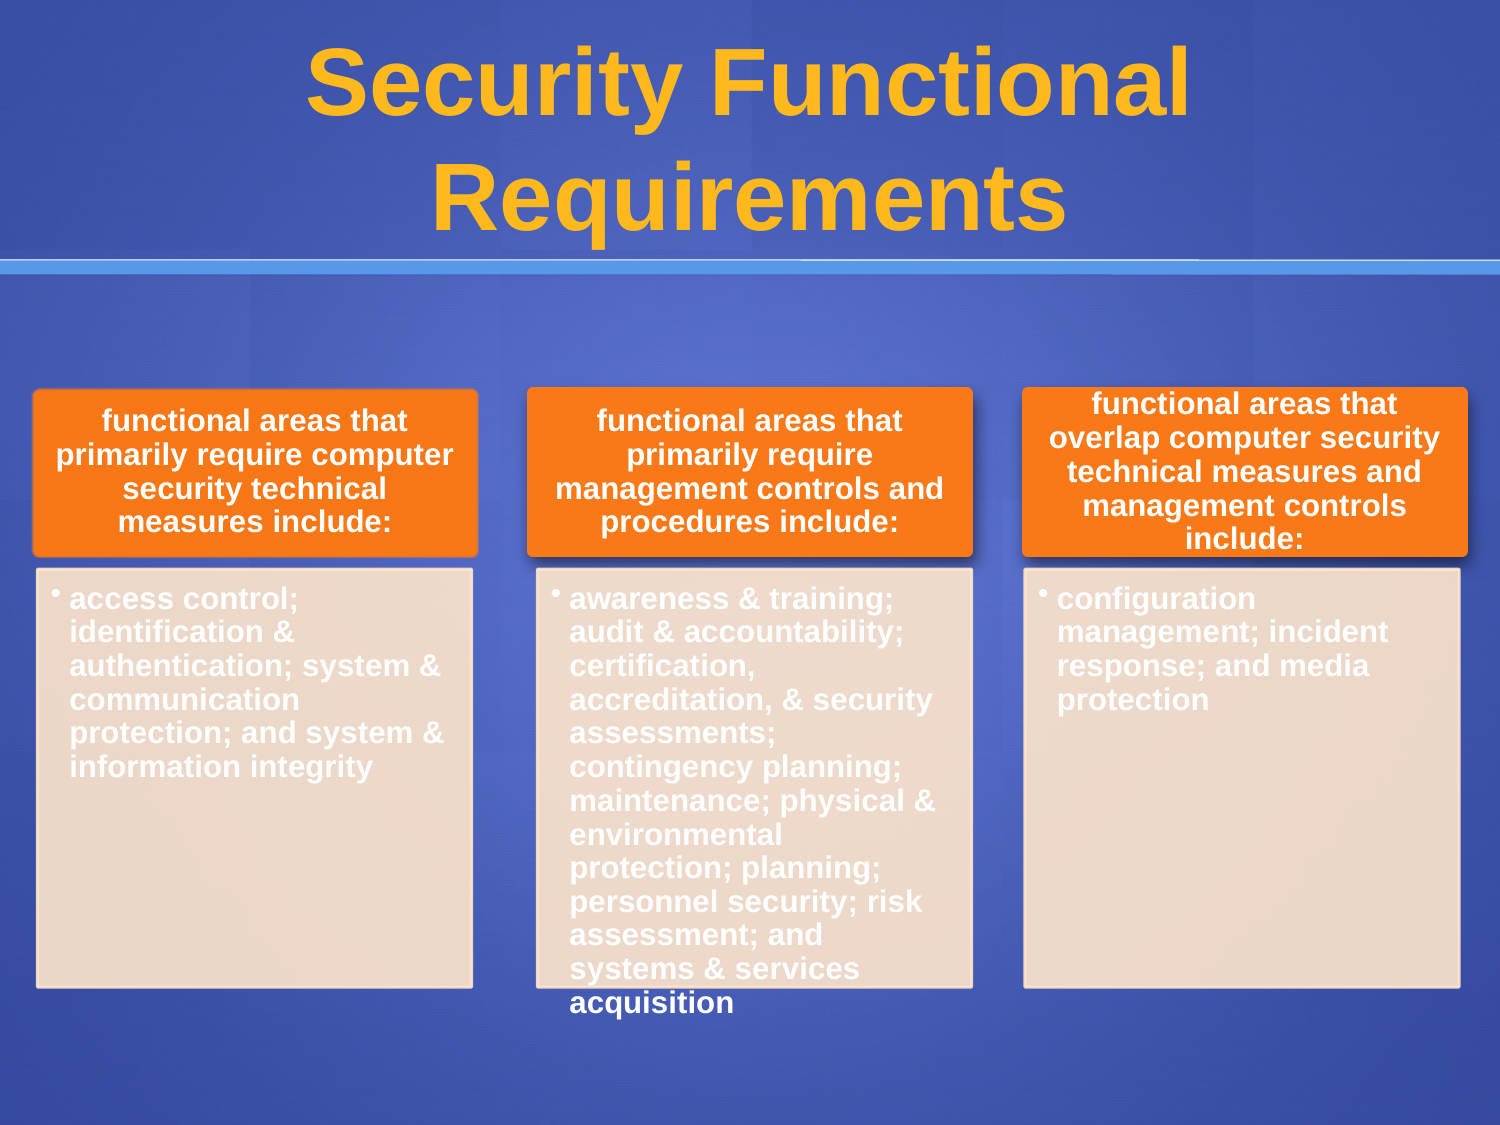

# Security Functional Requirements

functional areas that primarily require computer security technical measures include:
access control; identification & authentication; system & communication protection; and system & information integrity
functional areas that primarily require management controls and procedures include:
awareness & training; audit & accountability; certification, accreditation, & security assessments; contingency planning; maintenance; physical & environmental protection; planning; personnel security; risk assessment; and systems & services acquisition
functional areas that overlap computer security technical measures and management controls include:
configuration management; incident response; and media protection